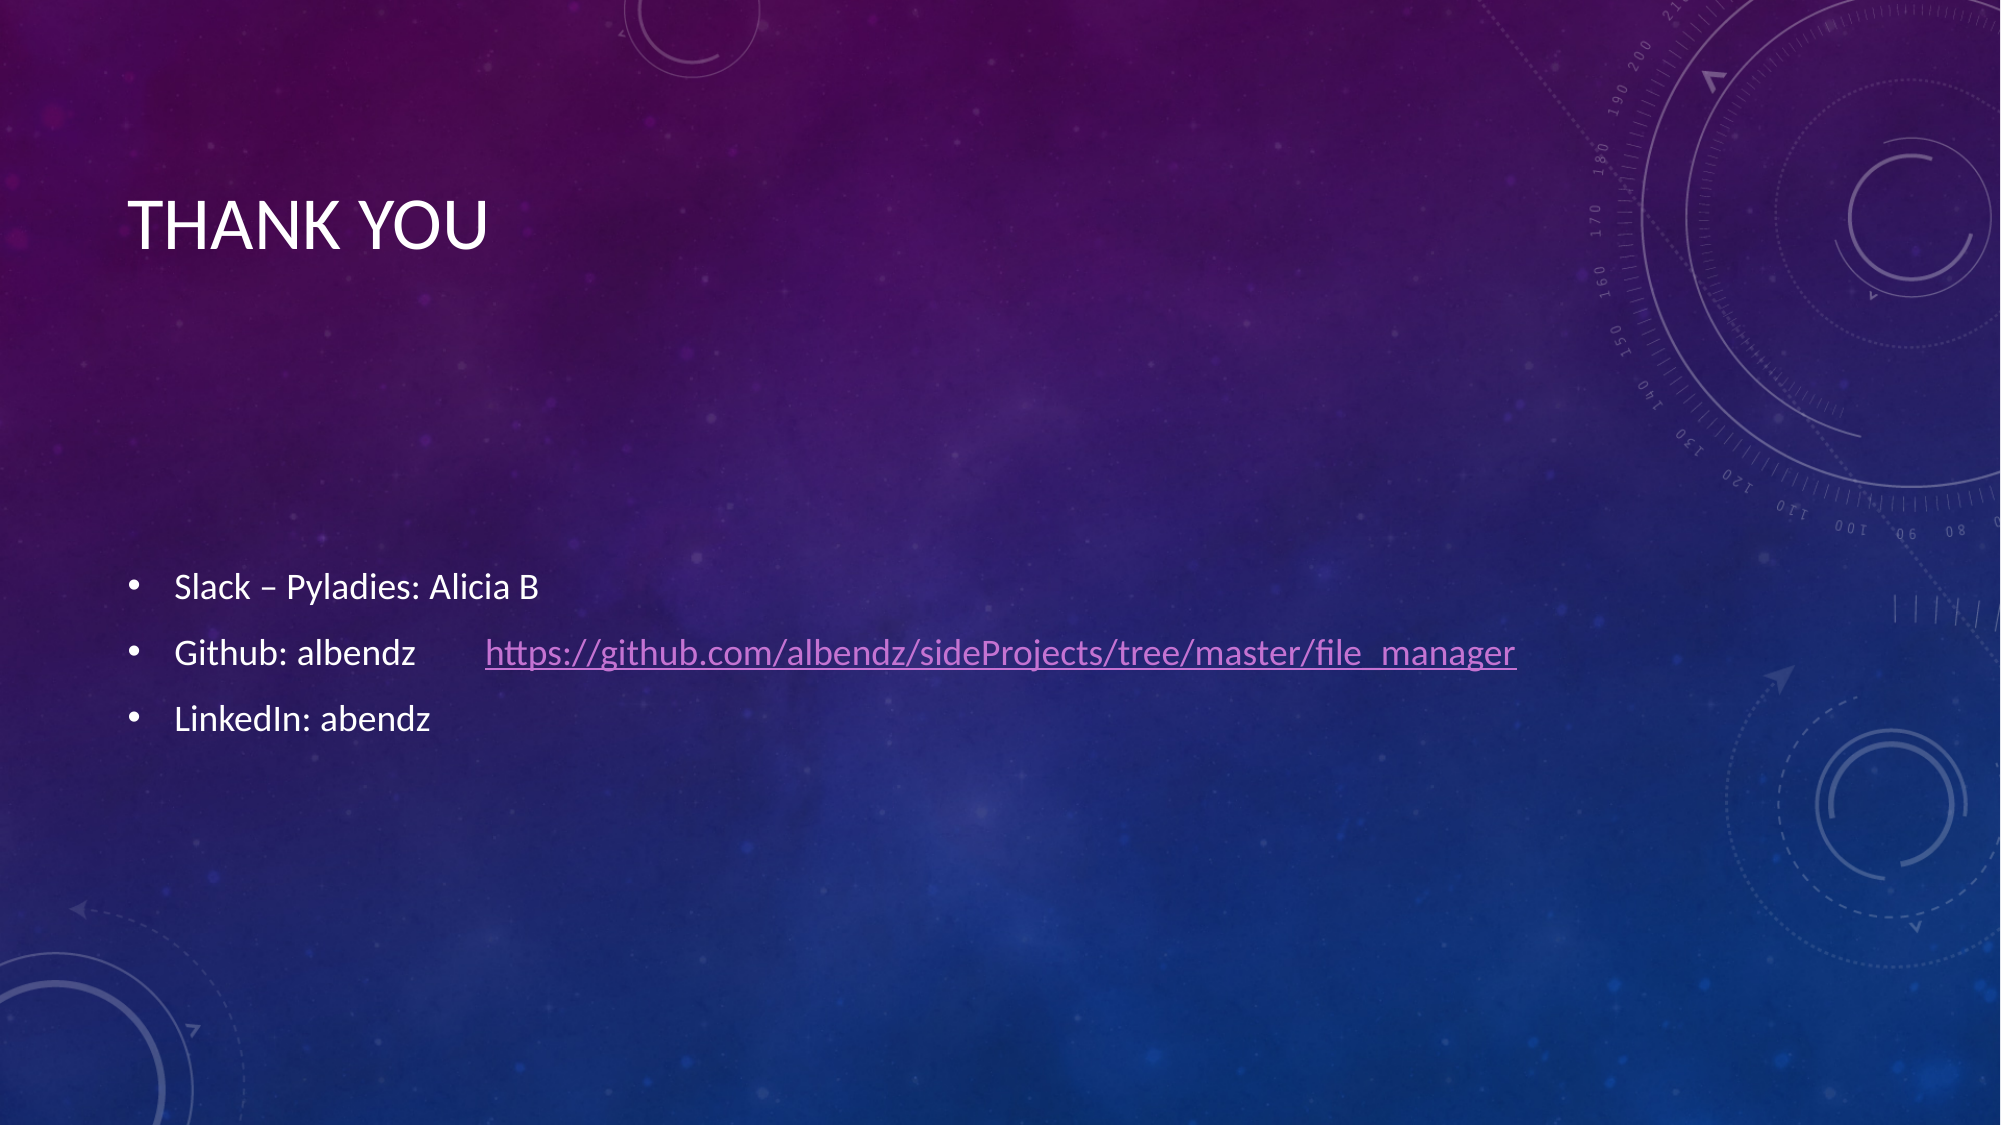

# Thank you
Slack – Pyladies: Alicia B
Github: albendz
LinkedIn: abendz
https://github.com/albendz/sideProjects/tree/master/file_manager